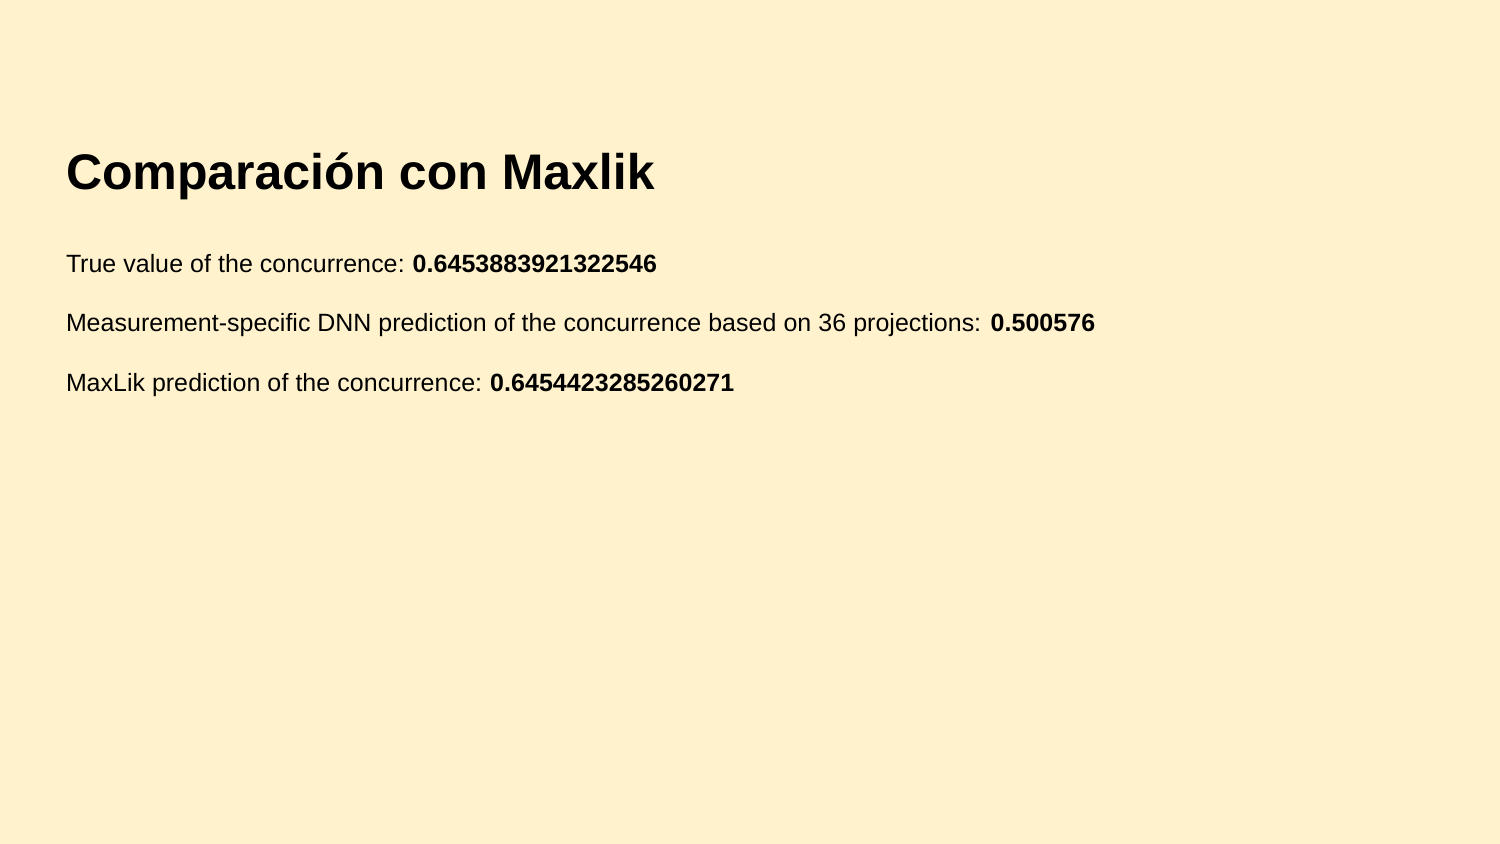

# Comparación con Maxlik
True value of the concurrence: 0.6453883921322546
Measurement-specific DNN prediction of the concurrence based on 36 projections: 0.500576
MaxLik prediction of the concurrence: 0.6454423285260271